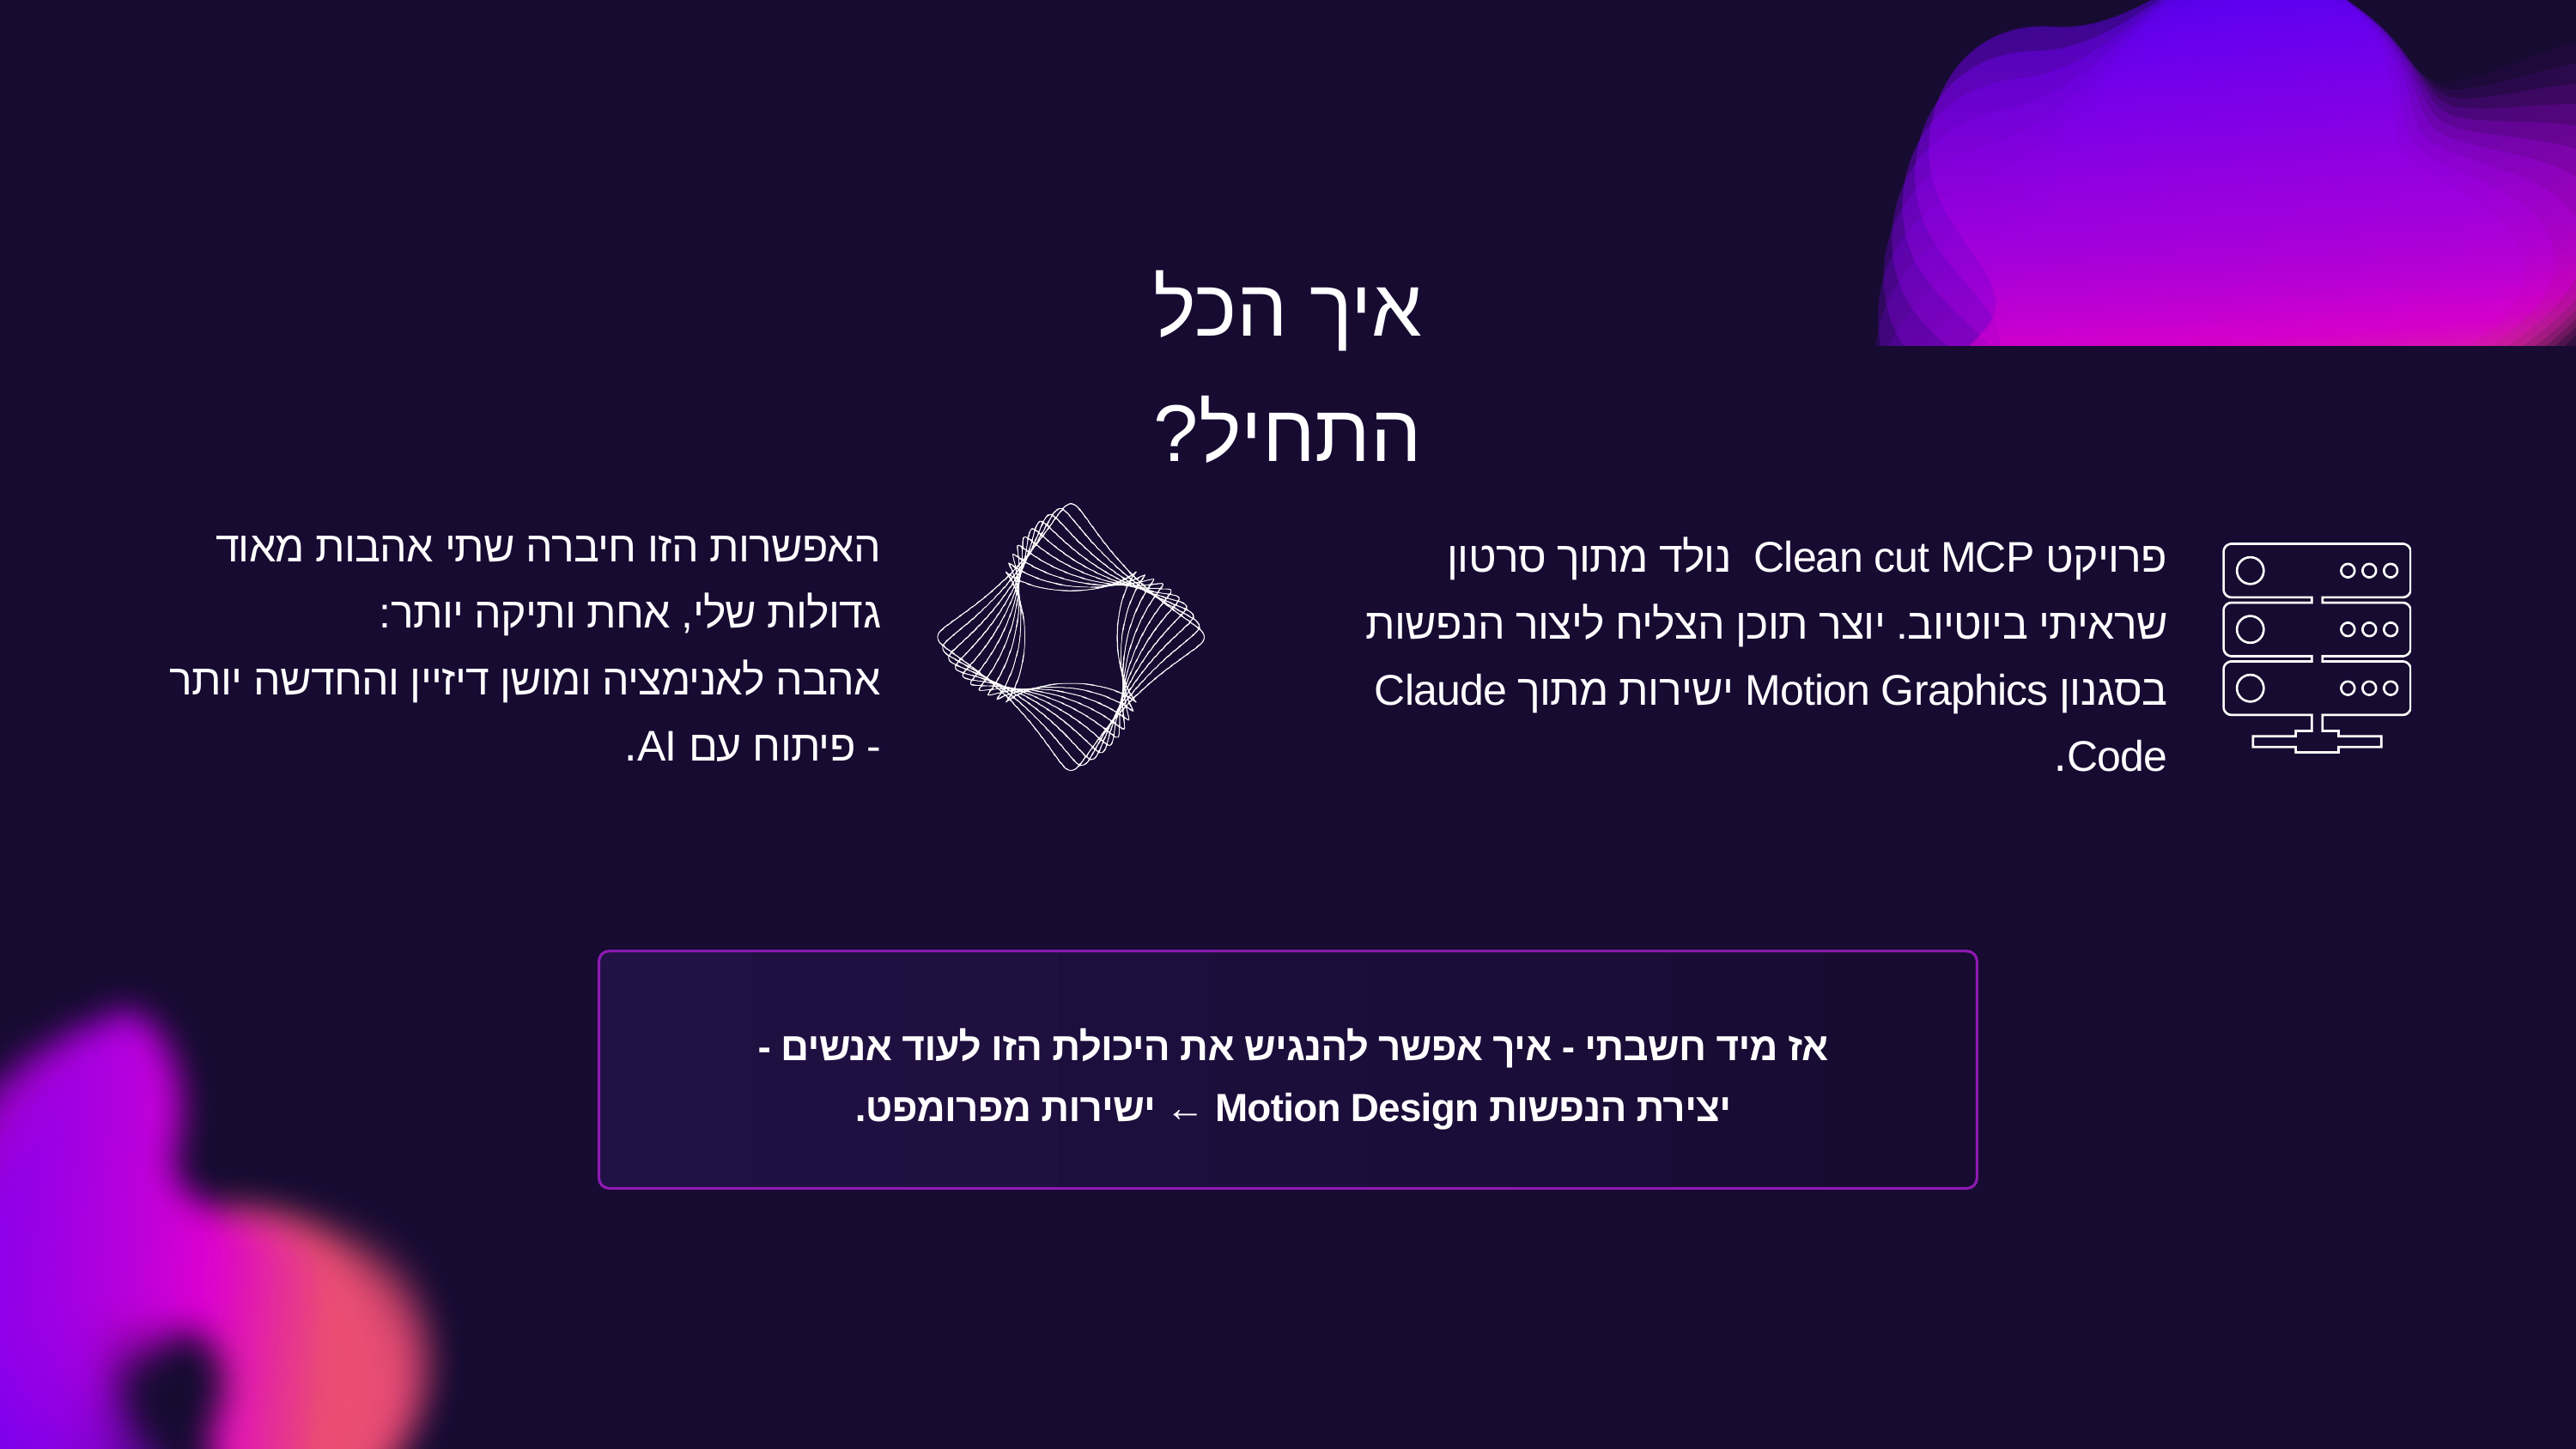

איך הכל התחיל?

האפשרות הזו חיברה שתי אהבות מאוד גדולות שלי, אחת ותיקה יותר:
אהבה לאנימציה ומושן דיזיין והחדשה יותר - פיתוח עם AI.
פרויקט Clean cut MCP  נולד מתוך סרטון שראיתי ביוטיוב. יוצר תוכן הצליח ליצור הנפשות בסגנון Motion Graphics ישירות מתוך Claude Code.

אז מיד חשבתי - איך אפשר להנגיש את היכולת הזו לעוד אנשים -
יצירת הנפשות Motion Design ← ישירות מפרומפט.